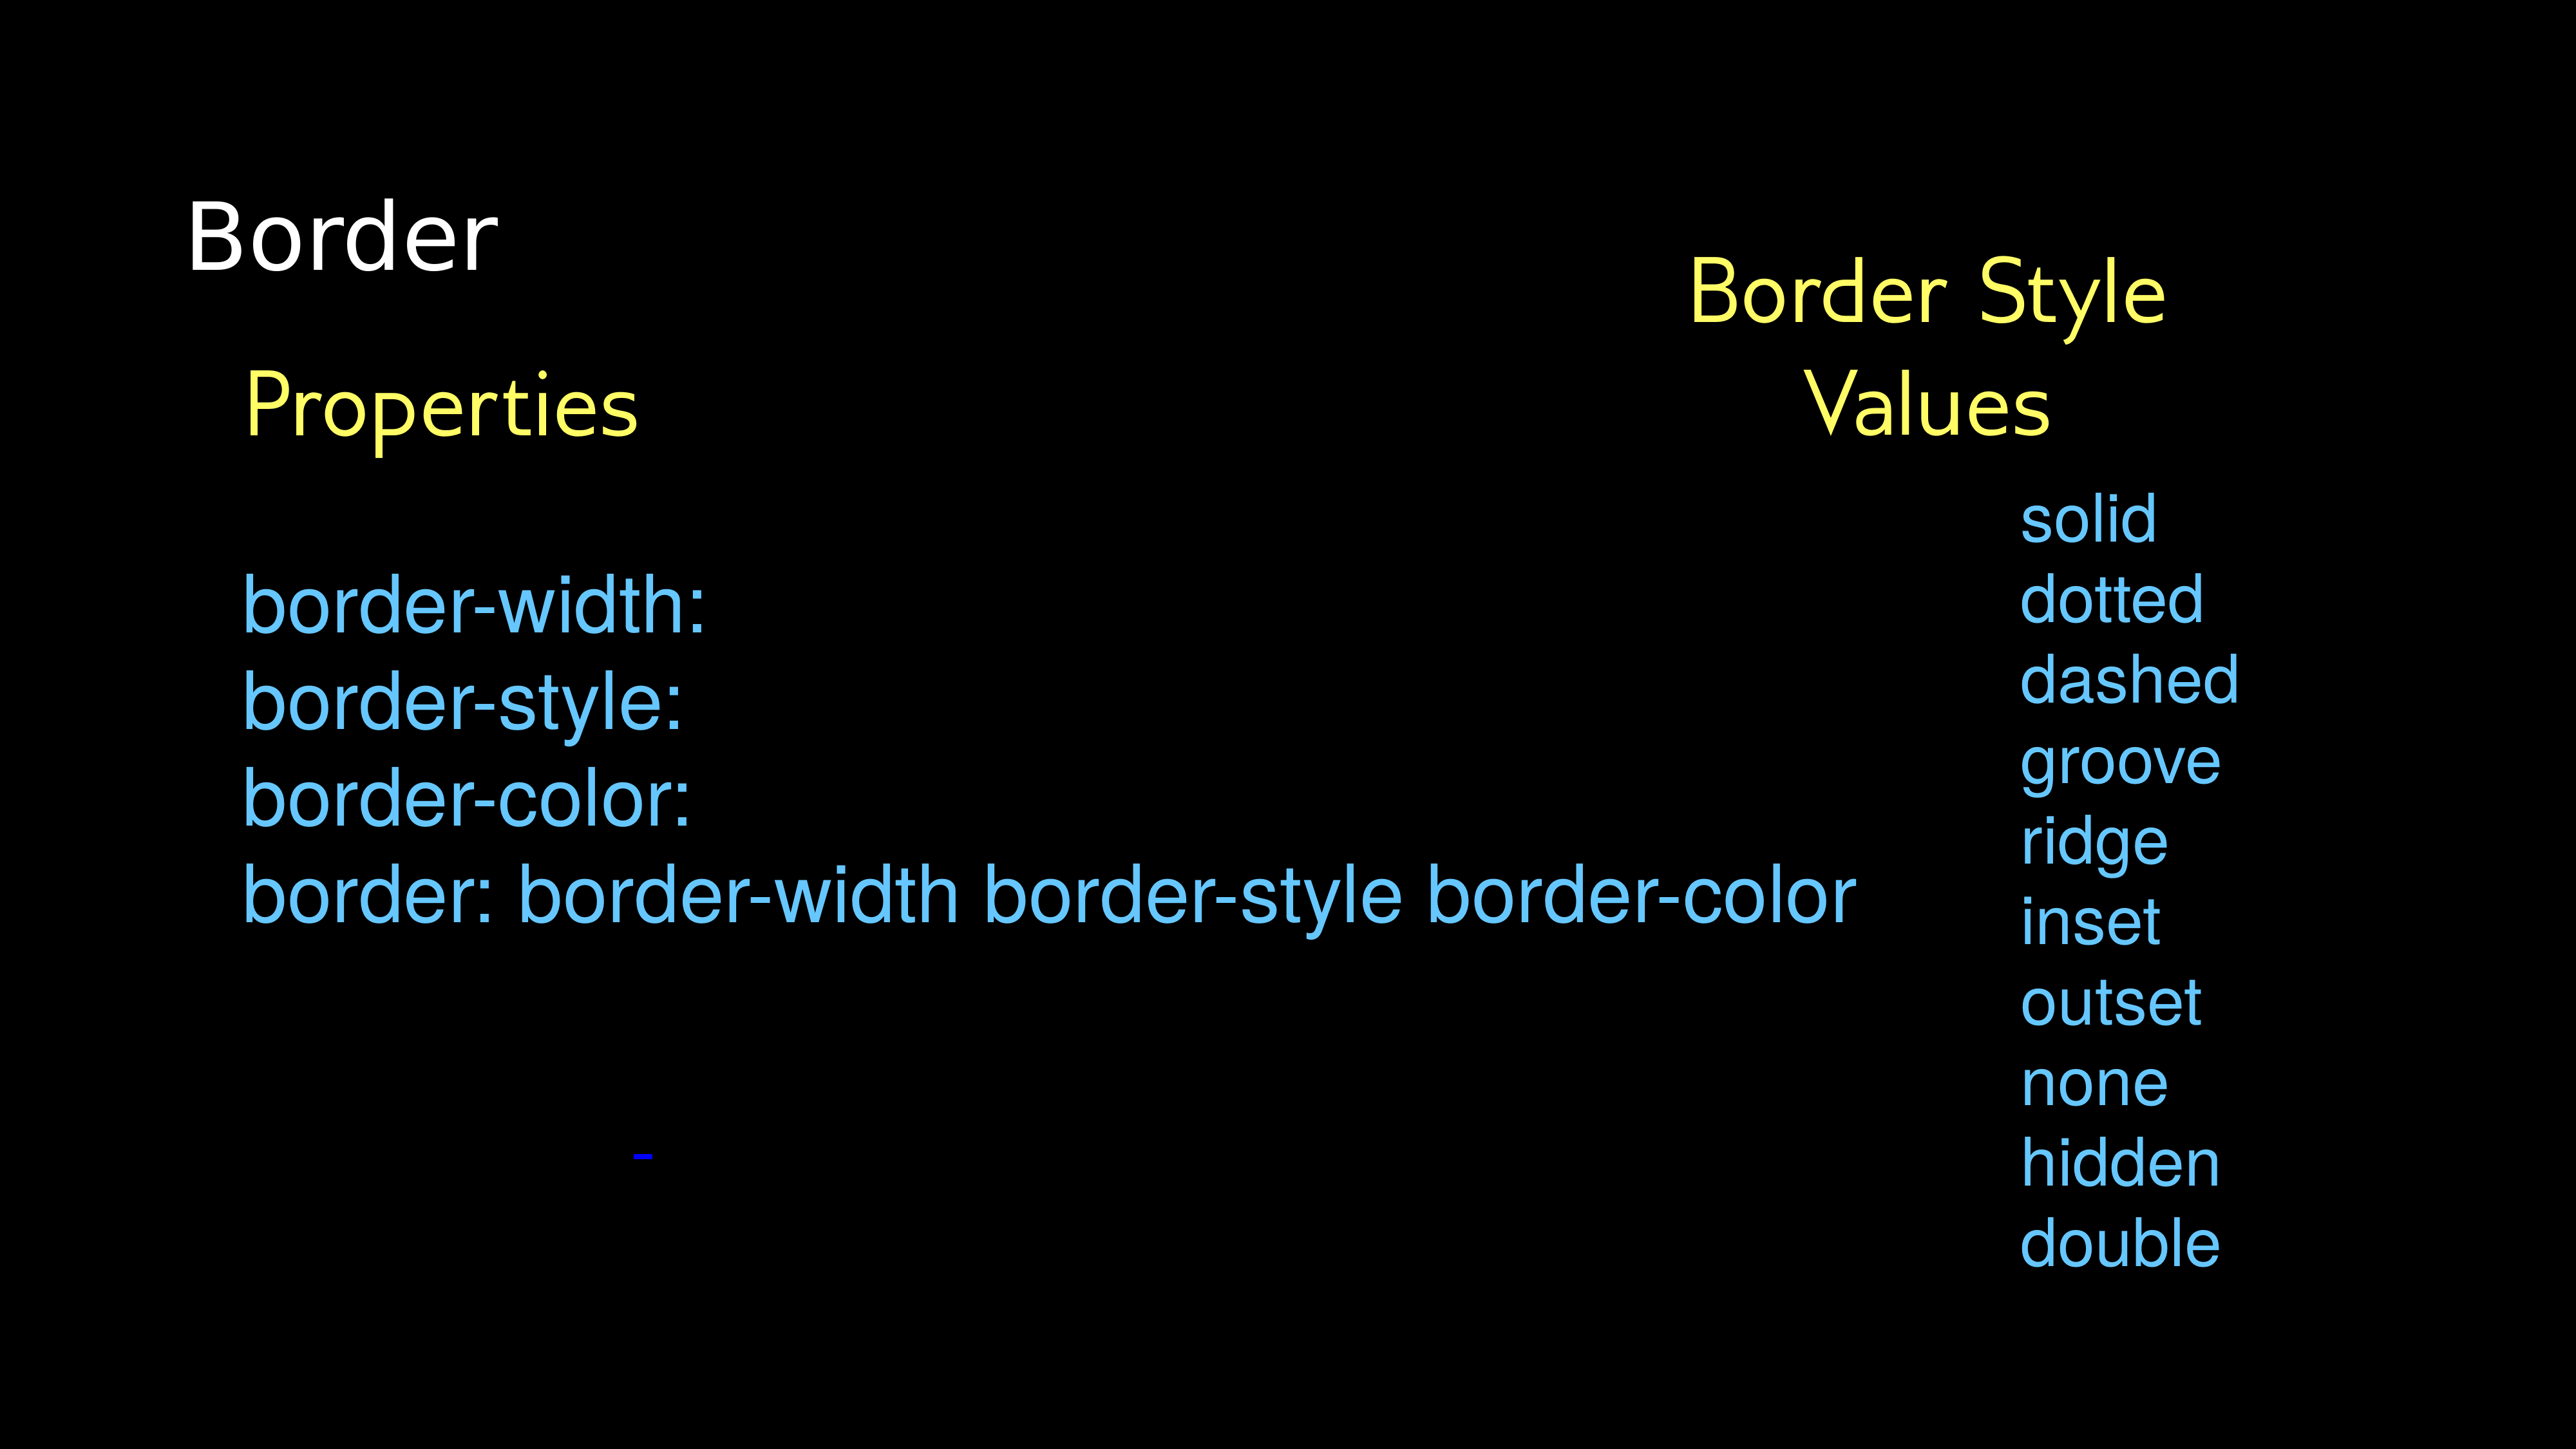

Border
Border Style Values
Properties

border-width:
border-style:
border-color:
border: border-width border-style border-color
solid
dotted
dashed
groove
ridge
inset
outset
none
hidden
double